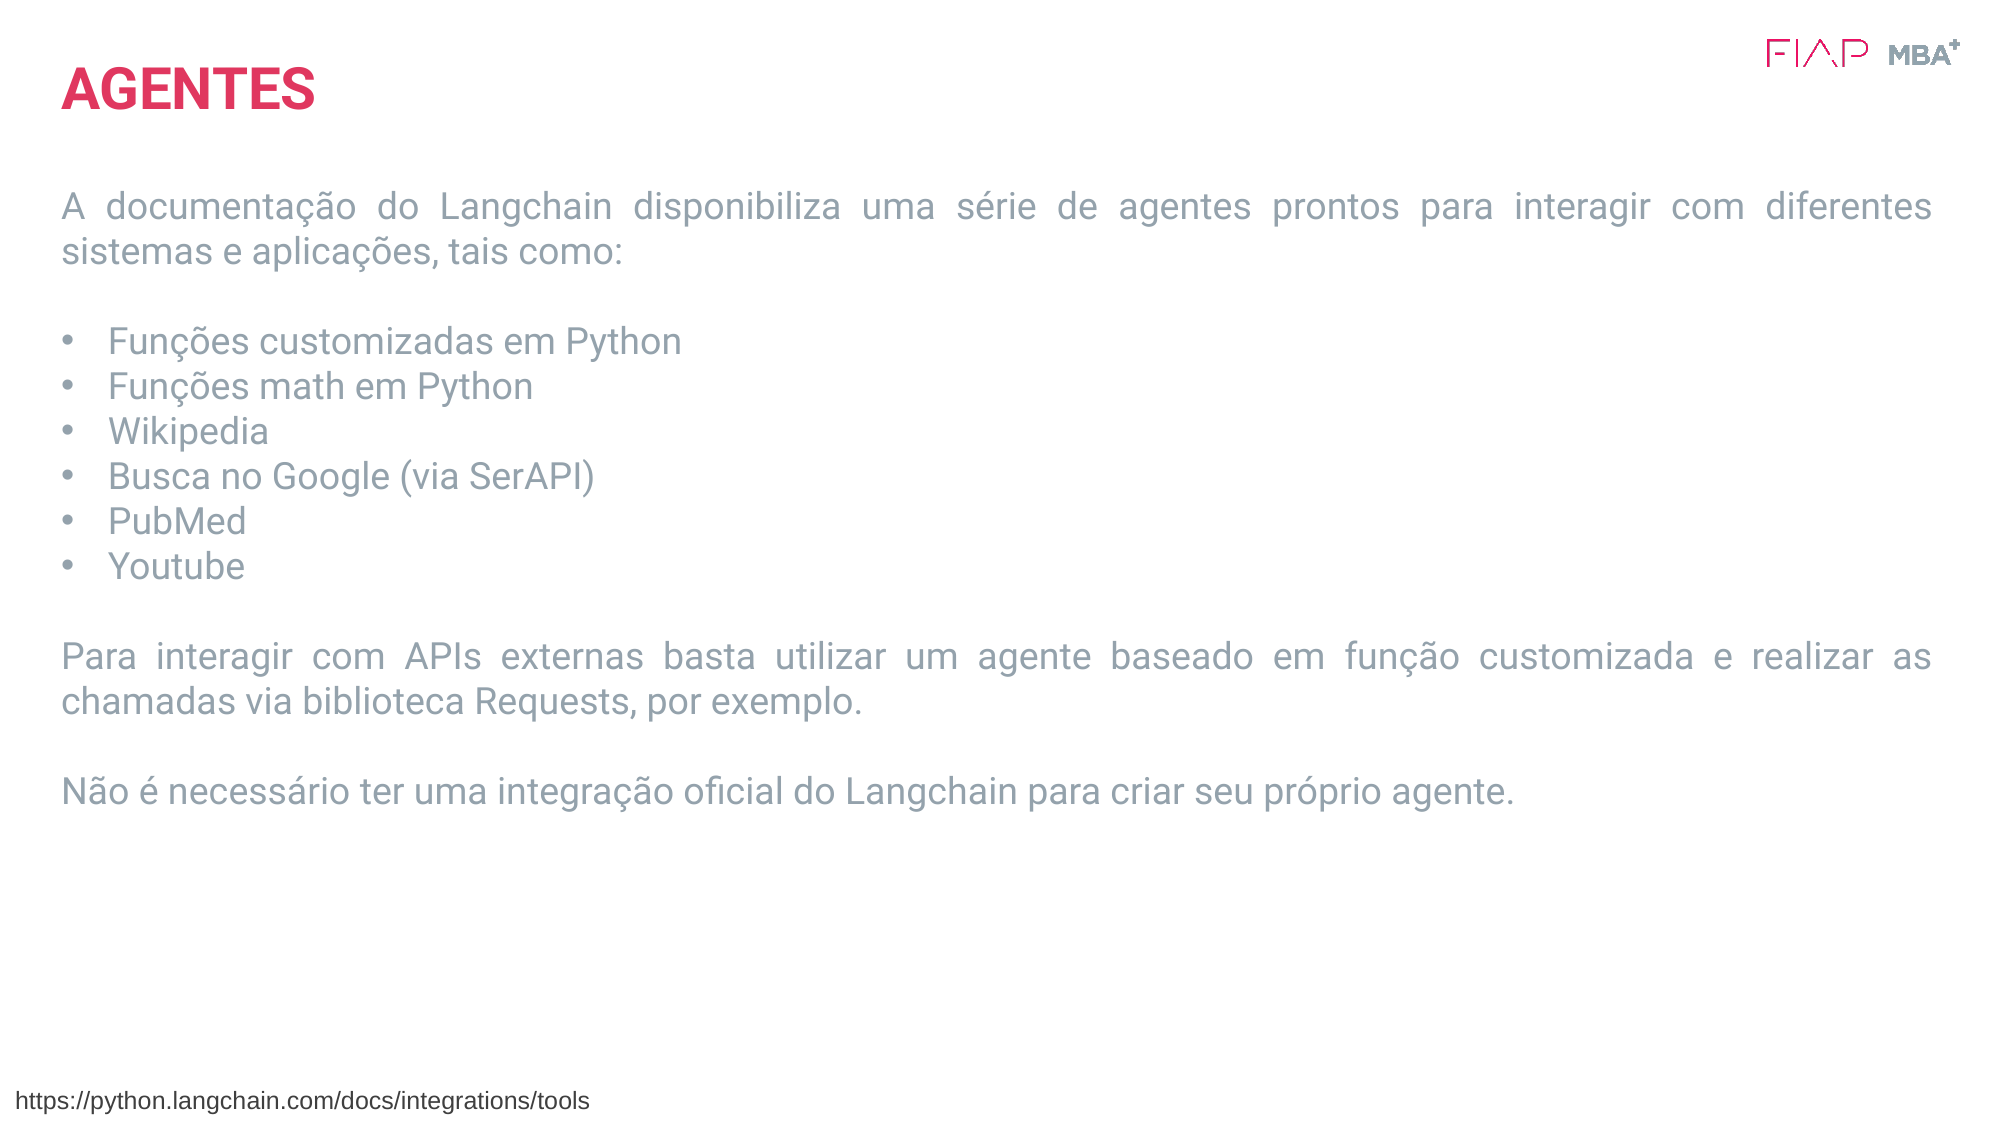

# AGENTES
A documentação do Langchain disponibiliza uma série de agentes prontos para interagir com diferentes sistemas e aplicações, tais como:

Funções customizadas em Python
Funções math em Python
Wikipedia
Busca no Google (via SerAPI)
PubMed
Youtube

Para interagir com APIs externas basta utilizar um agente baseado em função customizada e realizar as chamadas via biblioteca Requests, por exemplo.

Não é necessário ter uma integração oficial do Langchain para criar seu próprio agente.
https://python.langchain.com/docs/integrations/tools